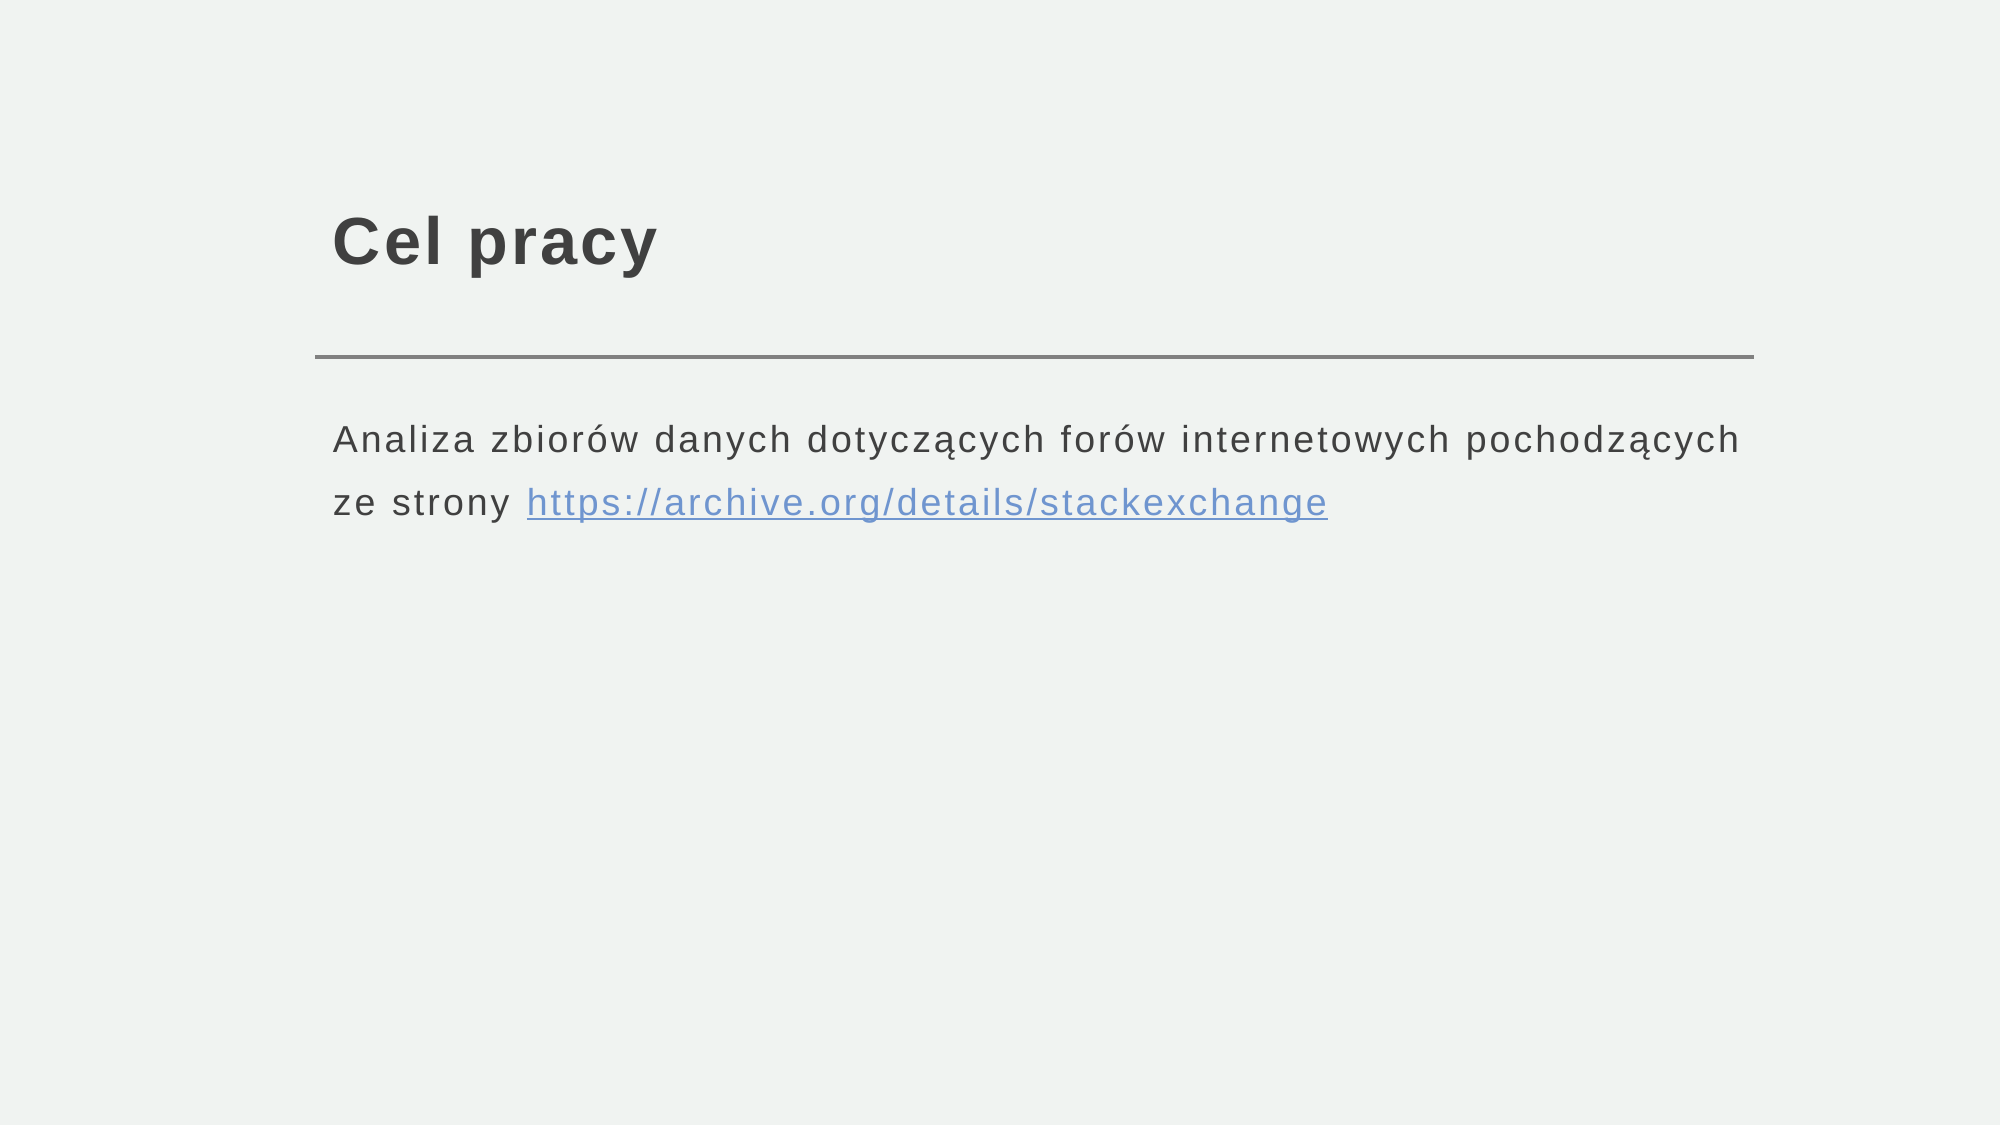

# Cel pracy
Analiza zbiorów danych dotyczących forów internetowych pochodzących ze strony https://archive.org/details/stackexchange